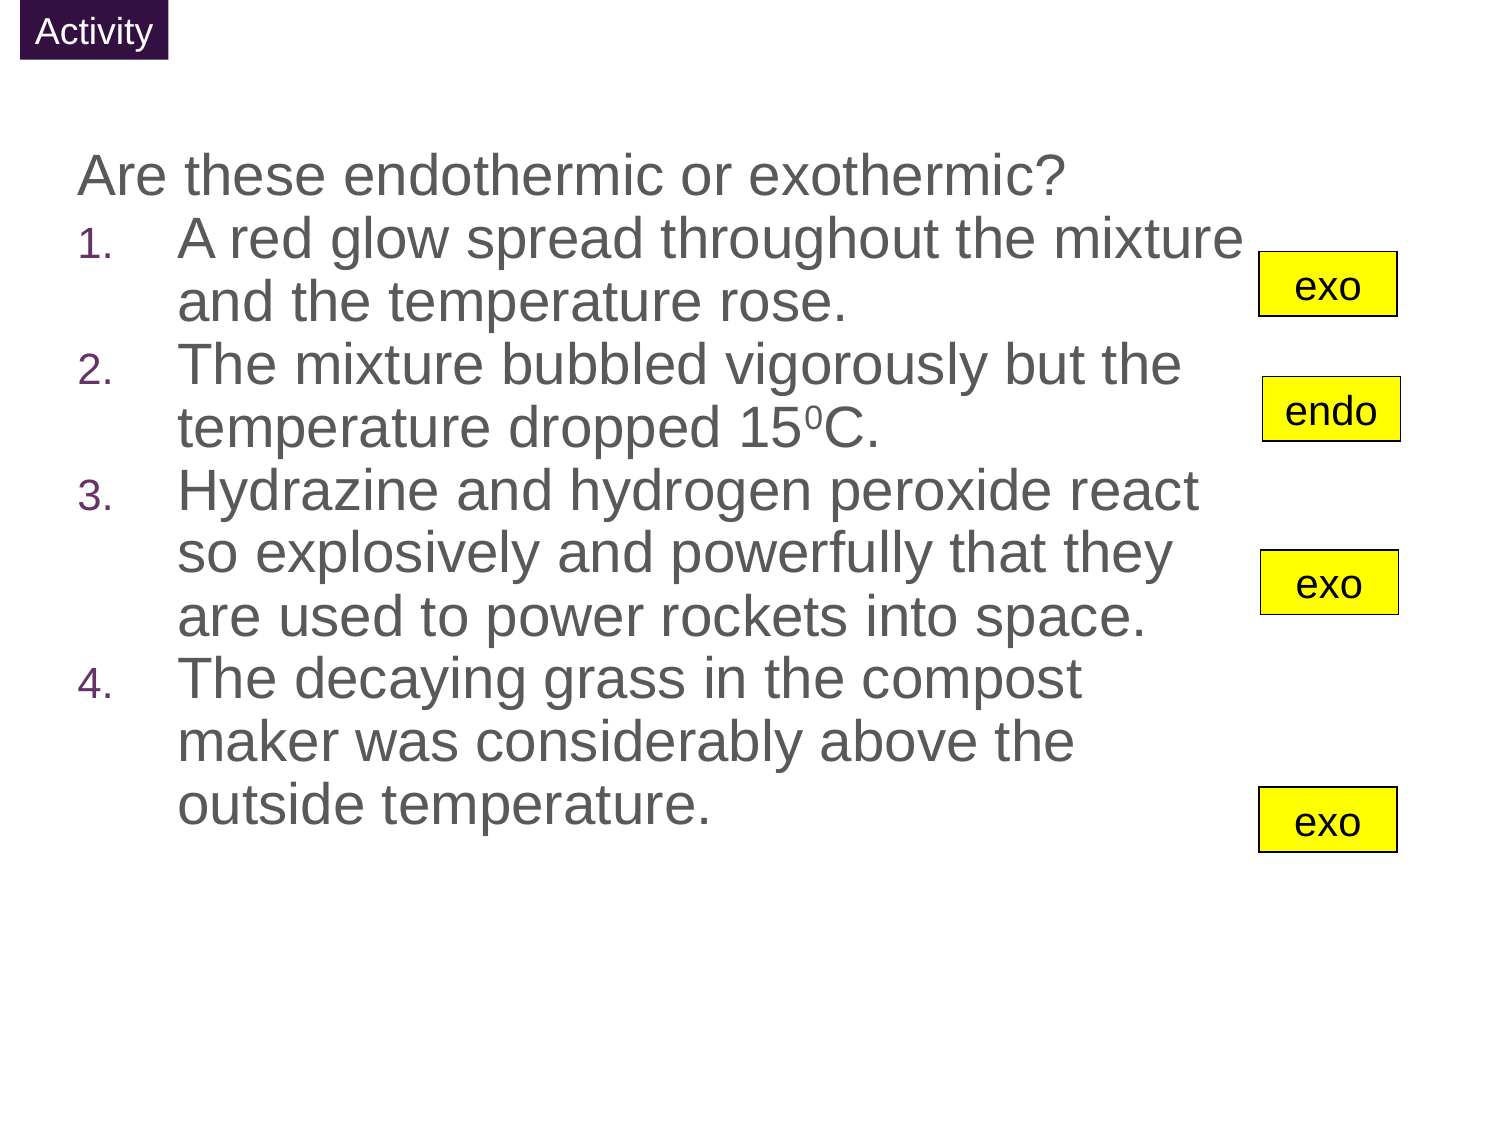

Activity

Are these endothermic or exothermic?
A red glow spread throughout the mixture and the temperature rose.
The mixture bubbled vigorously but the temperature dropped 150C.
Hydrazine and hydrogen peroxide react so explosively and powerfully that they are used to power rockets into space.
The decaying grass in the compost maker was considerably above the outside temperature.

exo
endo
exo
exo